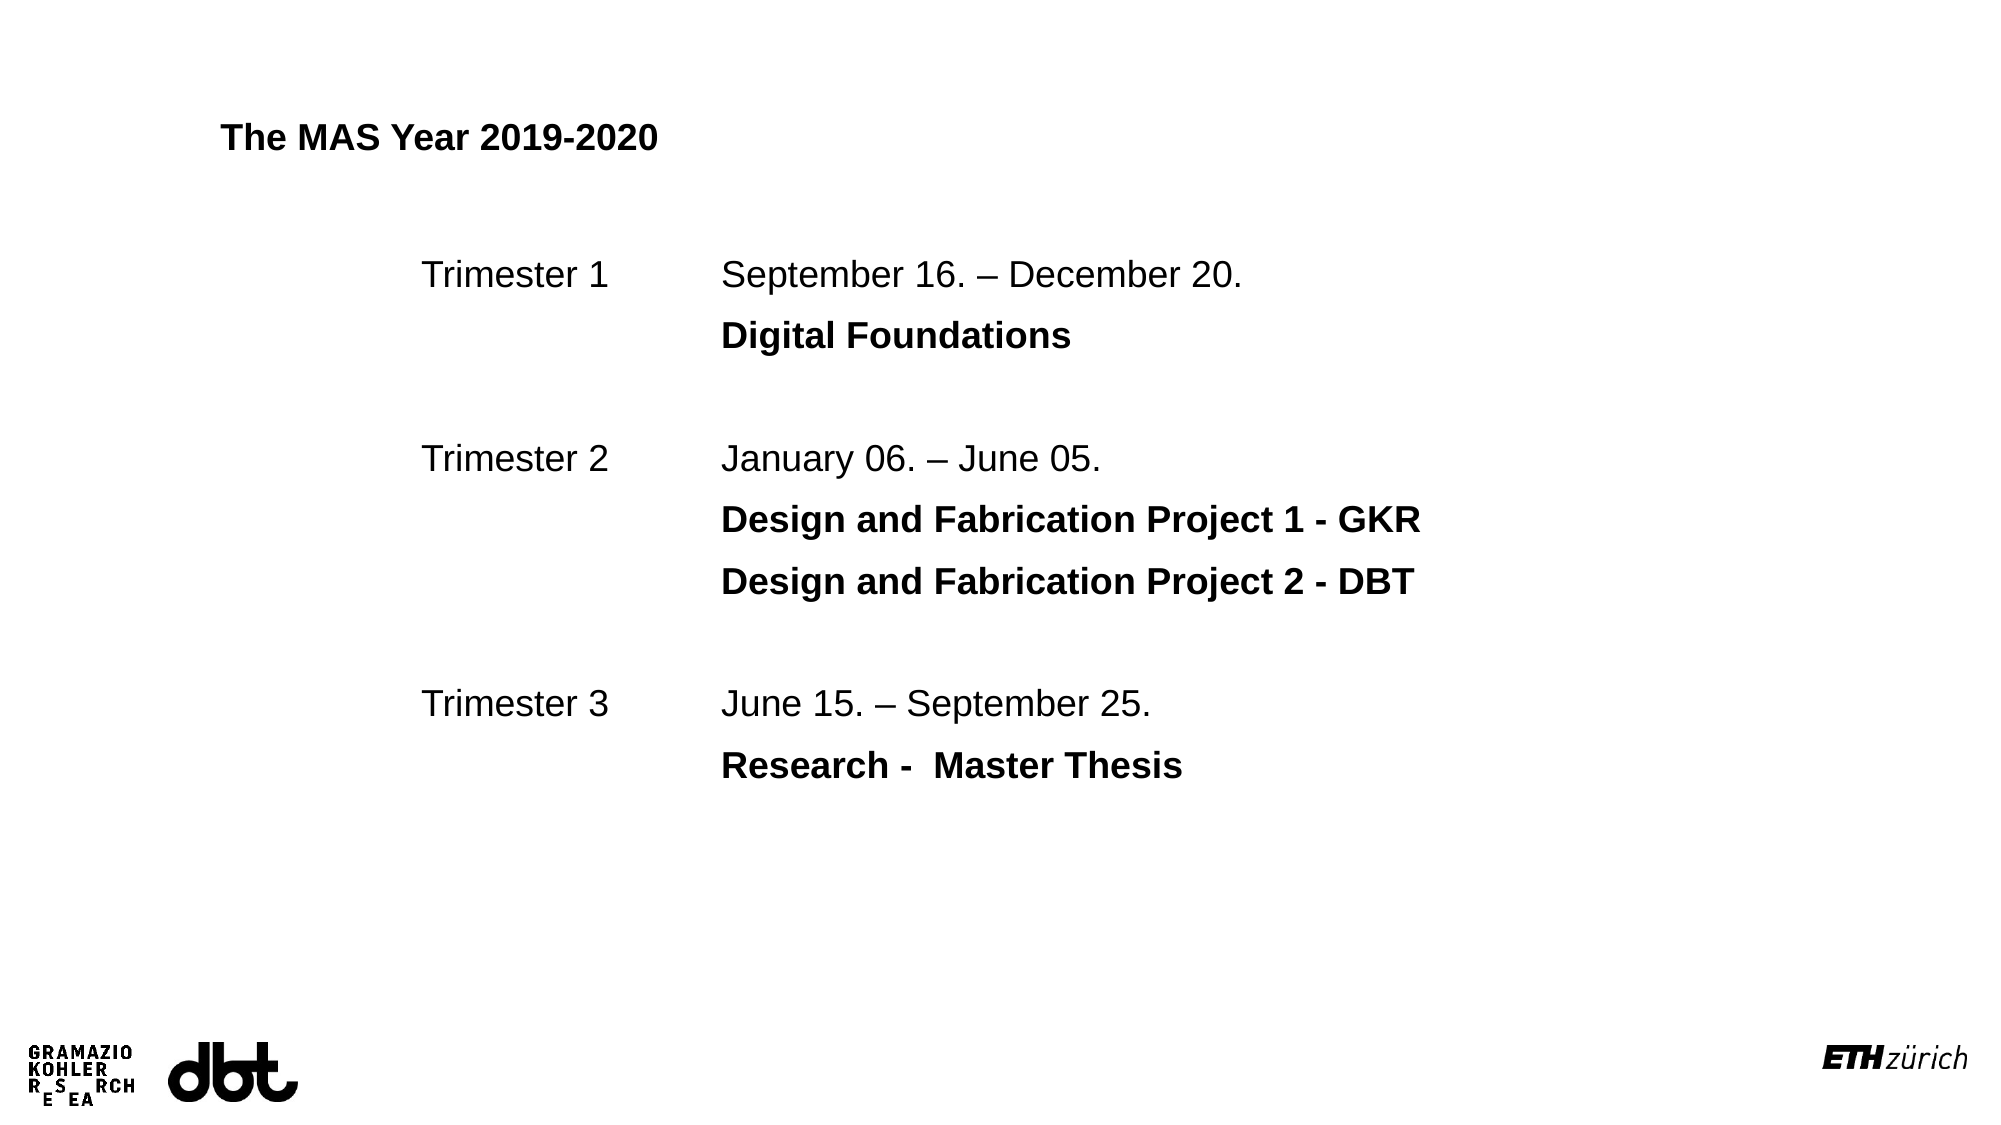

# The MAS Year 2019-2020
Trimester 1	September 16. – December 20.
		Digital Foundations

Trimester 2 	January 06. – June 05.
		Design and Fabrication Project 1 - GKR
		Design and Fabrication Project 2 - DBT

Trimester 3 	June 15. – September 25.
		Research -  Master Thesis